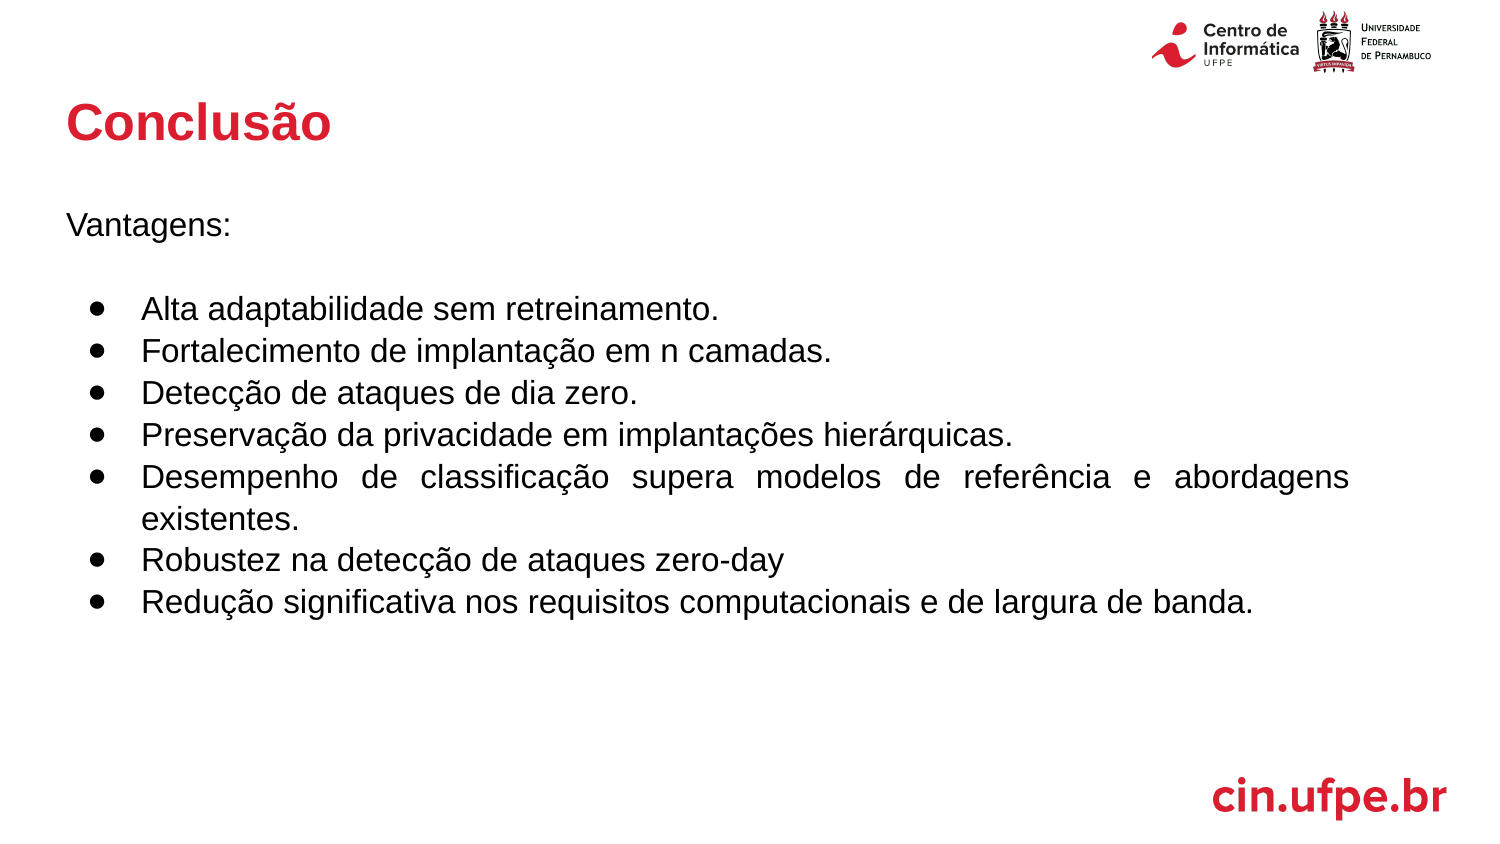

# Conclusão
Vantagens:

Alta adaptabilidade sem retreinamento.
Fortalecimento de implantação em n camadas.
Detecção de ataques de dia zero.
Preservação da privacidade em implantações hierárquicas.
Desempenho de classificação supera modelos de referência e abordagens existentes.
Robustez na detecção de ataques zero-day
Redução significativa nos requisitos computacionais e de largura de banda.